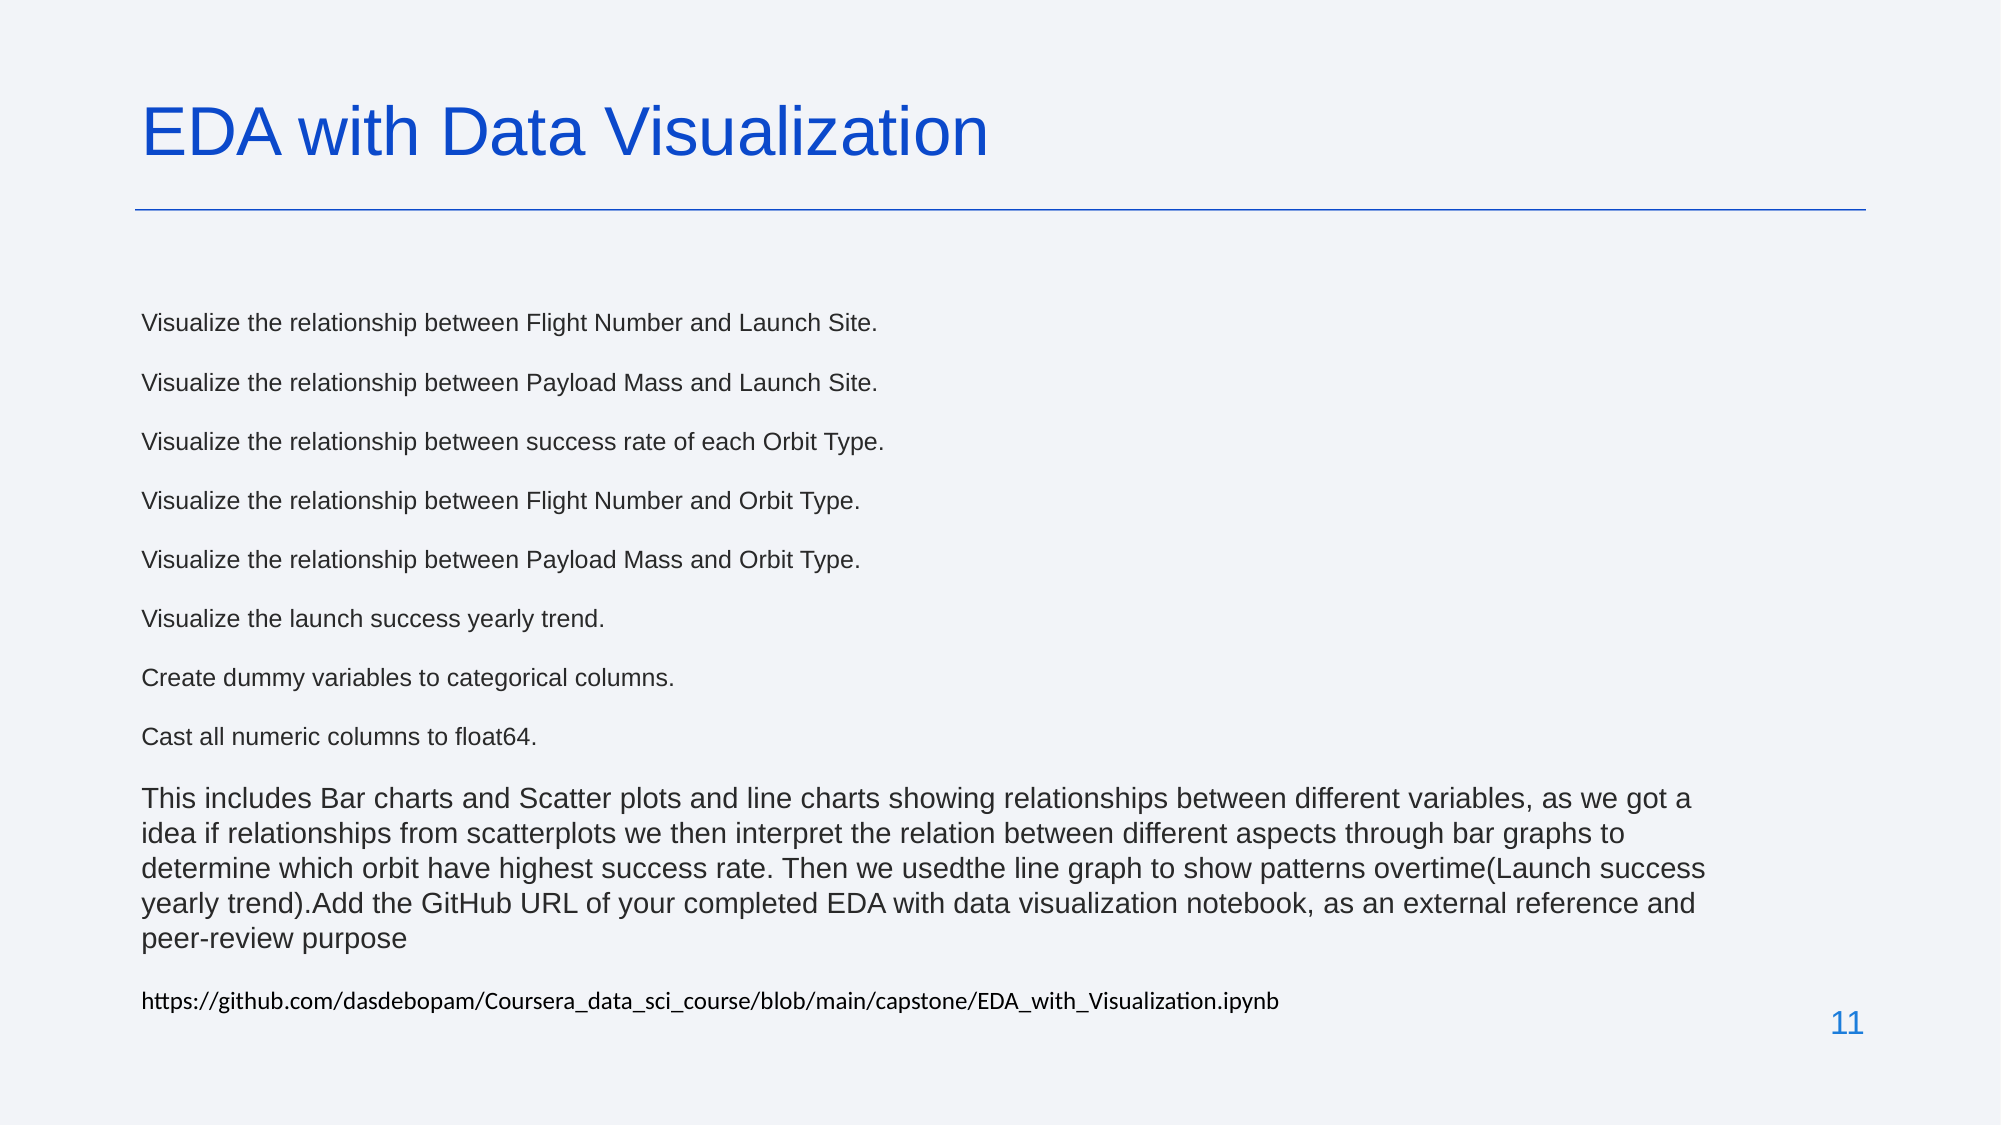

EDA with Data Visualization
Visualize the relationship between Flight Number and Launch Site.
Visualize the relationship between Payload Mass and Launch Site.
Visualize the relationship between success rate of each Orbit Type.
Visualize the relationship between Flight Number and Orbit Type.
Visualize the relationship between Payload Mass and Orbit Type.
Visualize the launch success yearly trend.
Create dummy variables to categorical columns.
Cast all numeric columns to float64.
This includes Bar charts and Scatter plots and line charts showing relationships between different variables, as we got a idea if relationships from scatterplots we then interpret the relation between different aspects through bar graphs to determine which orbit have highest success rate. Then we usedthe line graph to show patterns overtime(Launch success yearly trend).Add the GitHub URL of your completed EDA with data visualization notebook, as an external reference and peer-review purpose

https://github.com/dasdebopam/Coursera_data_sci_course/blob/main/capstone/EDA_with_Visualization.ipynb
11